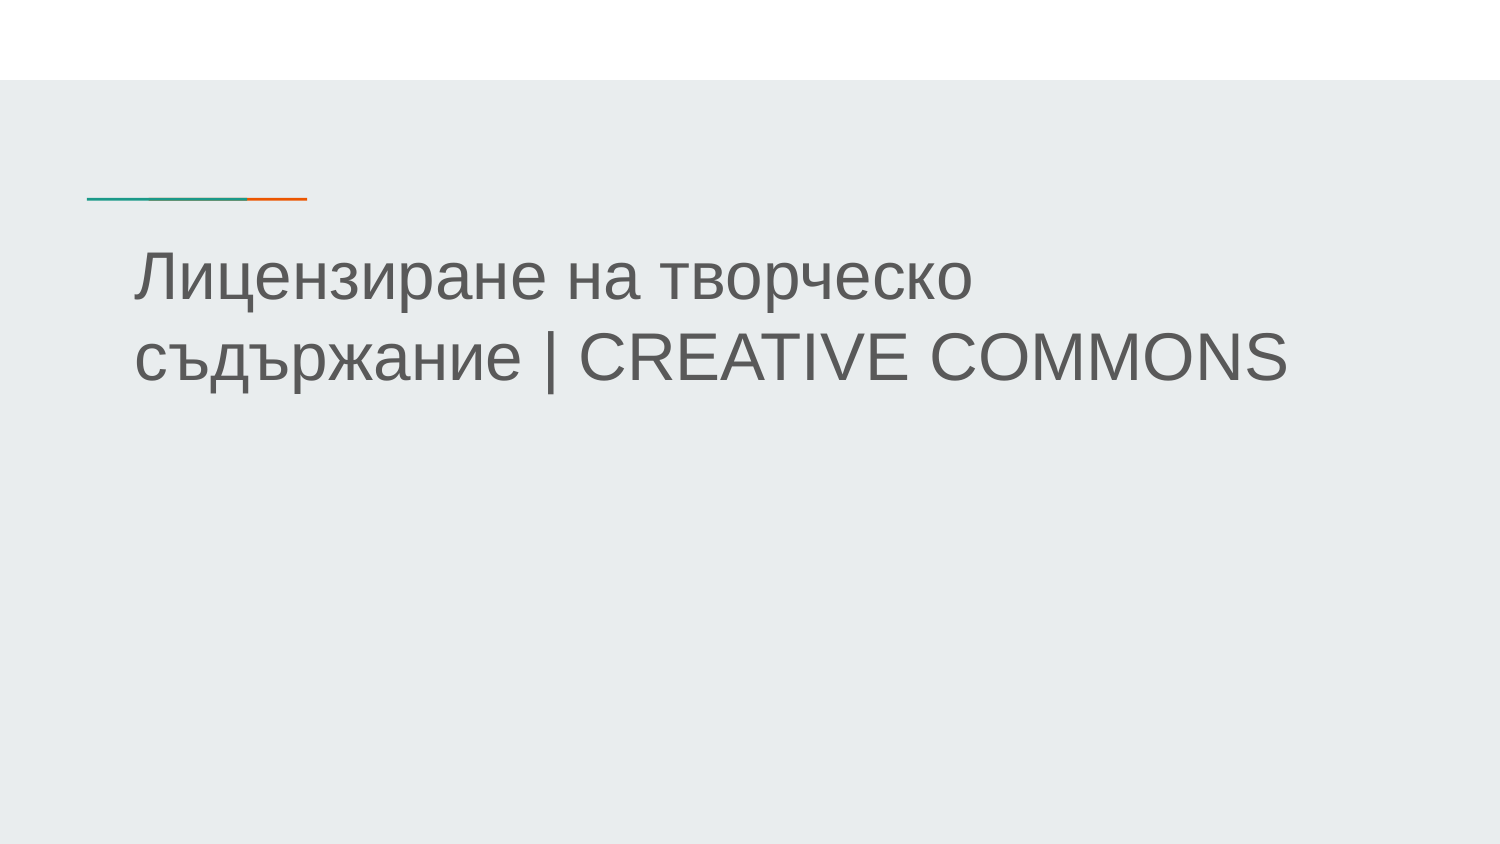

# Лицензиране на творческо съдържание | CREATIVE COMMONS